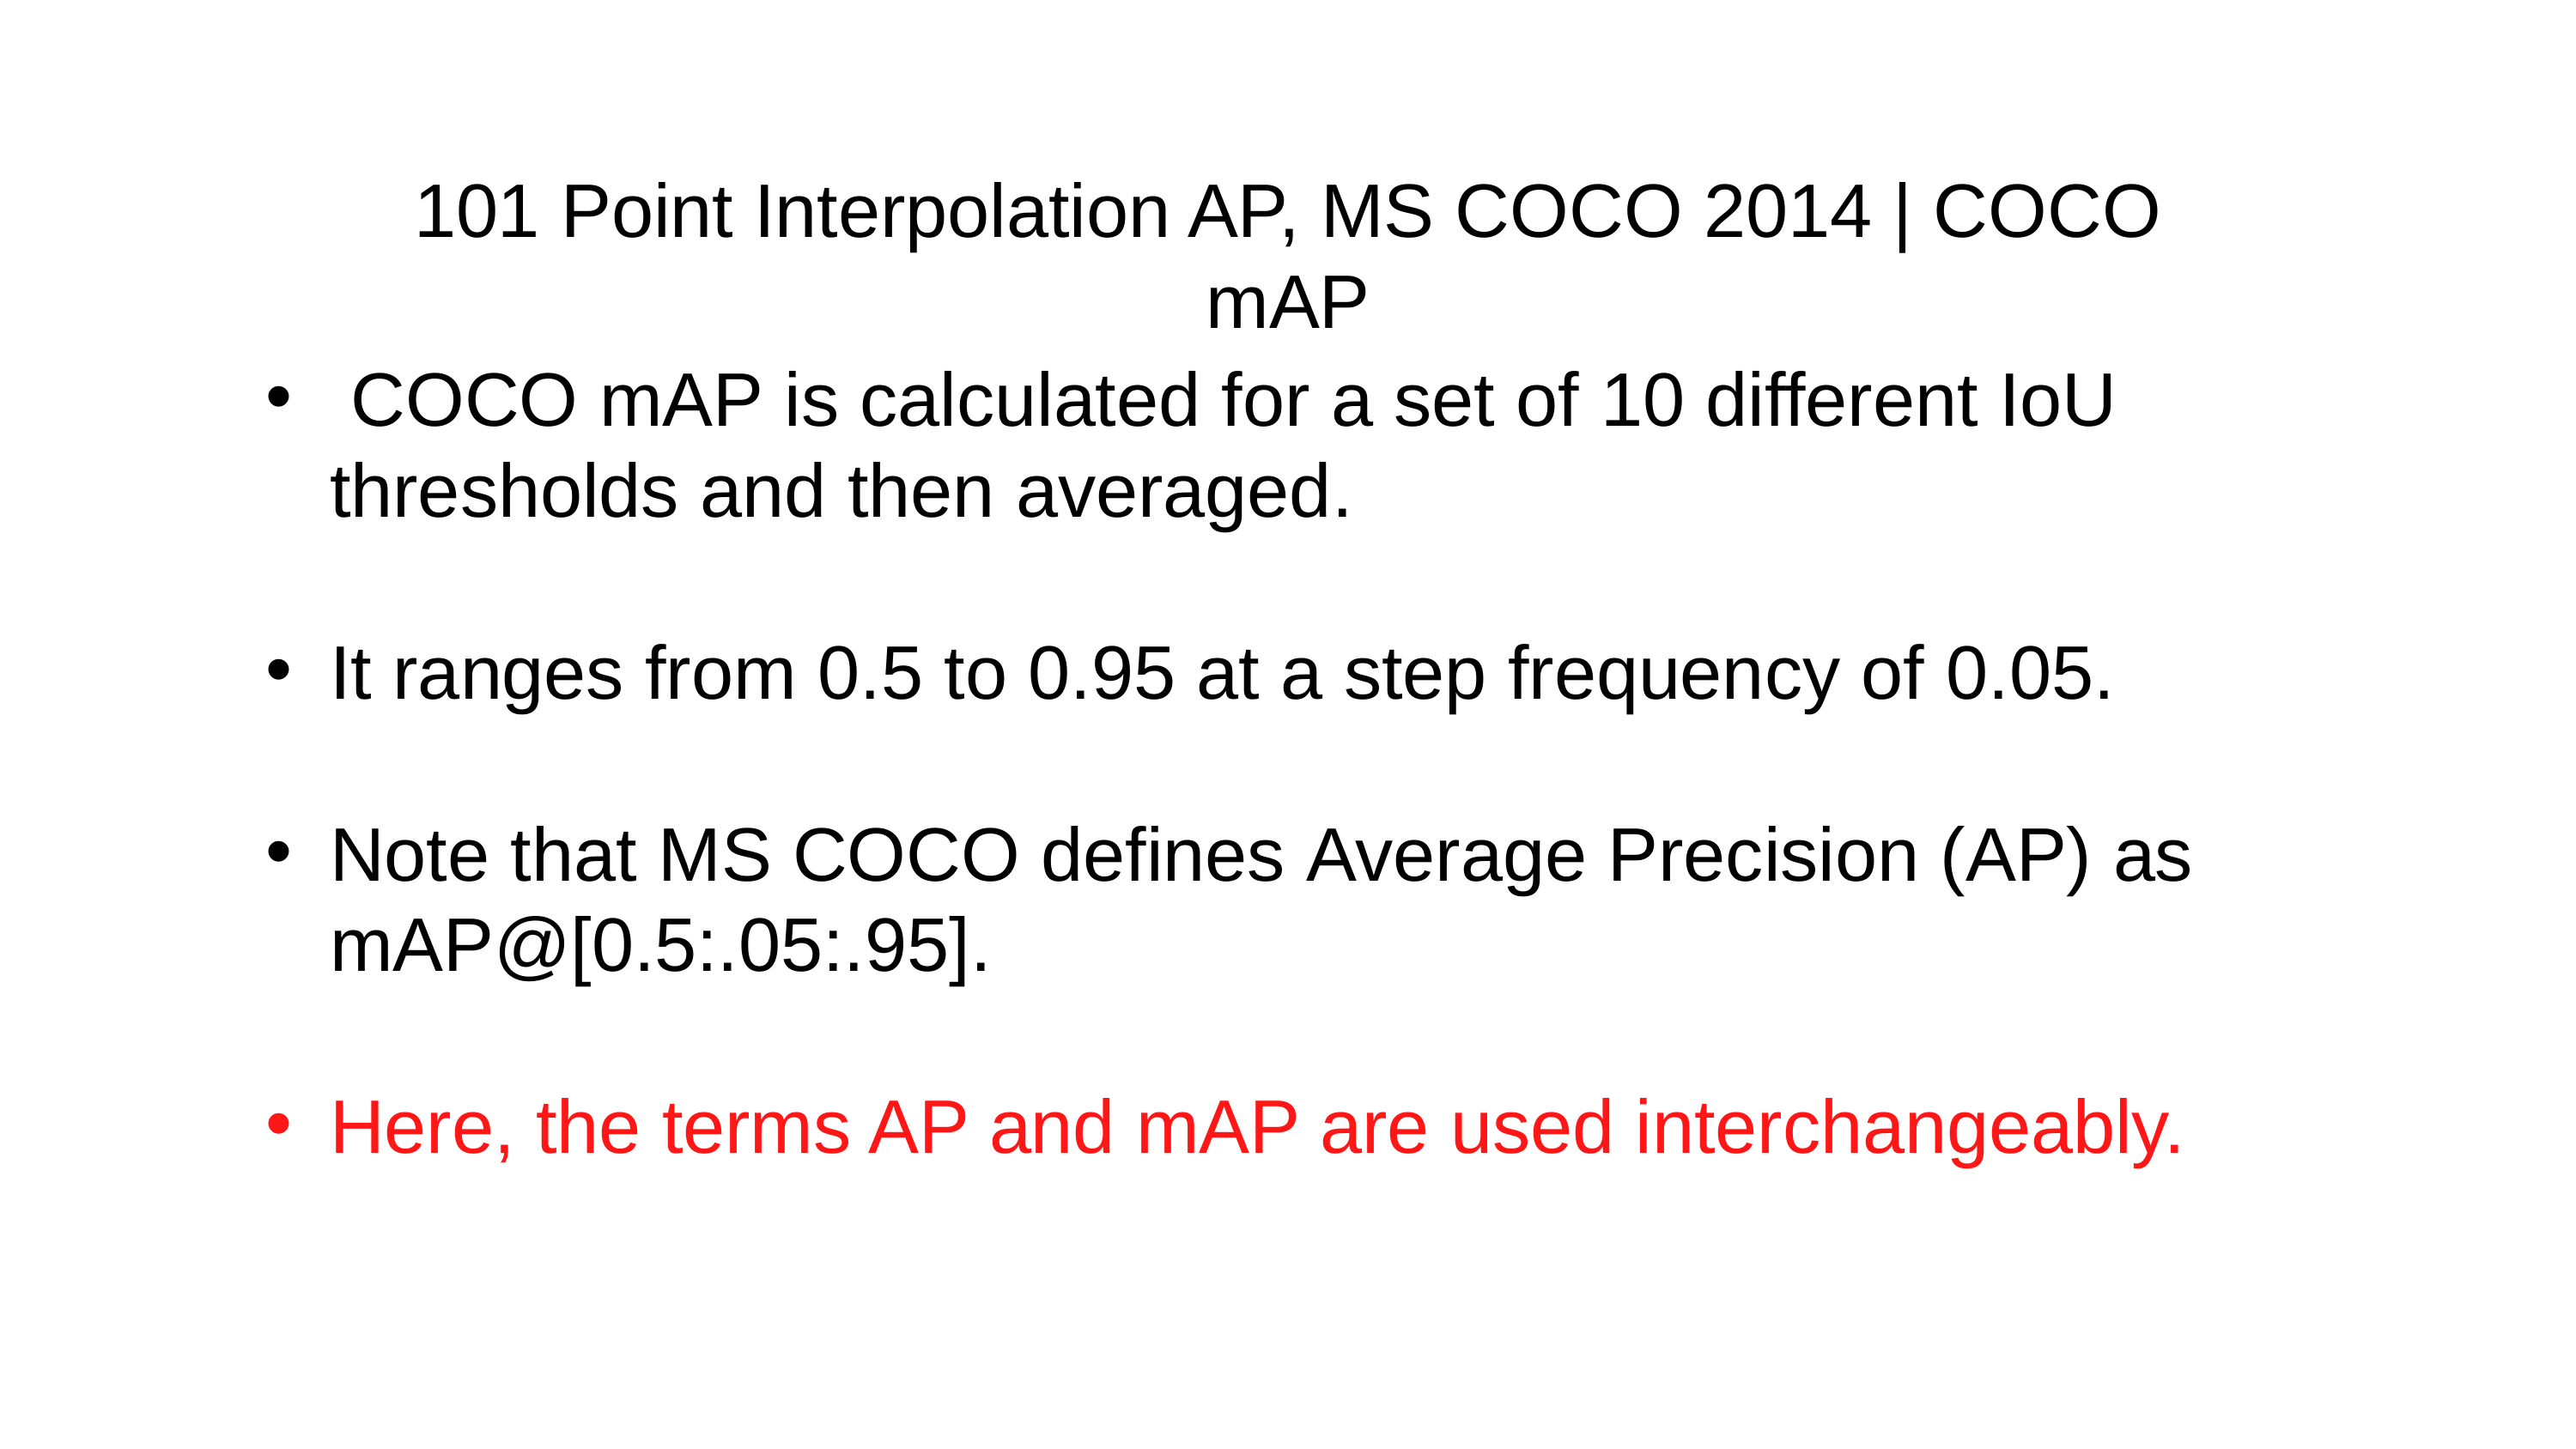

101 Point Interpolation AP, MS COCO 2014 | COCO mAP
 COCO mAP is calculated for a set of 10 different IoU thresholds and then averaged.

It ranges from 0.5 to 0.95 at a step frequency of 0.05.

Note that MS COCO defines Average Precision (AP) as mAP@[0.5:.05:.95].

Here, the terms AP and mAP are used interchangeably.